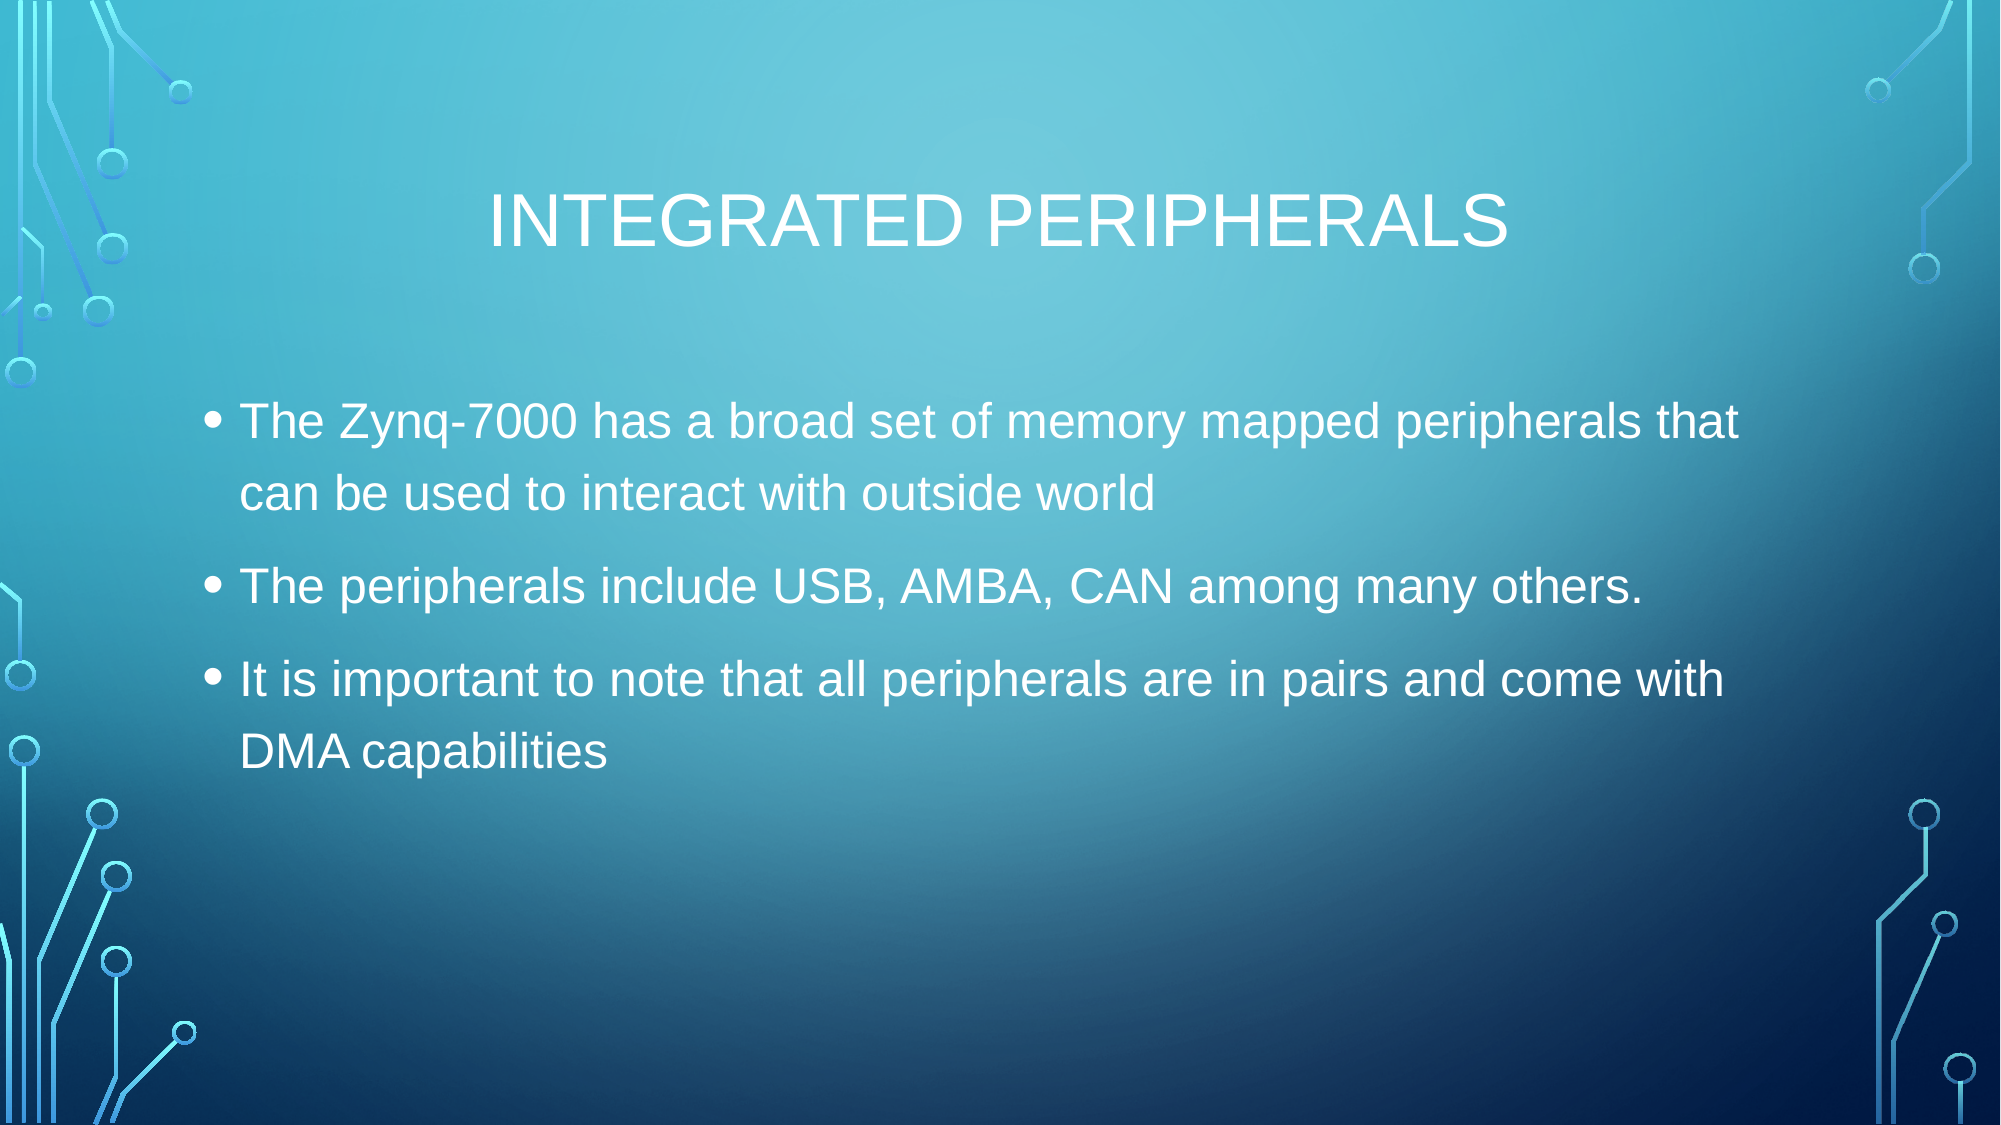

# Integrated Peripherals
The Zynq-7000 has a broad set of memory mapped peripherals that can be used to interact with outside world
The peripherals include USB, AMBA, CAN among many others.
It is important to note that all peripherals are in pairs and come with DMA capabilities